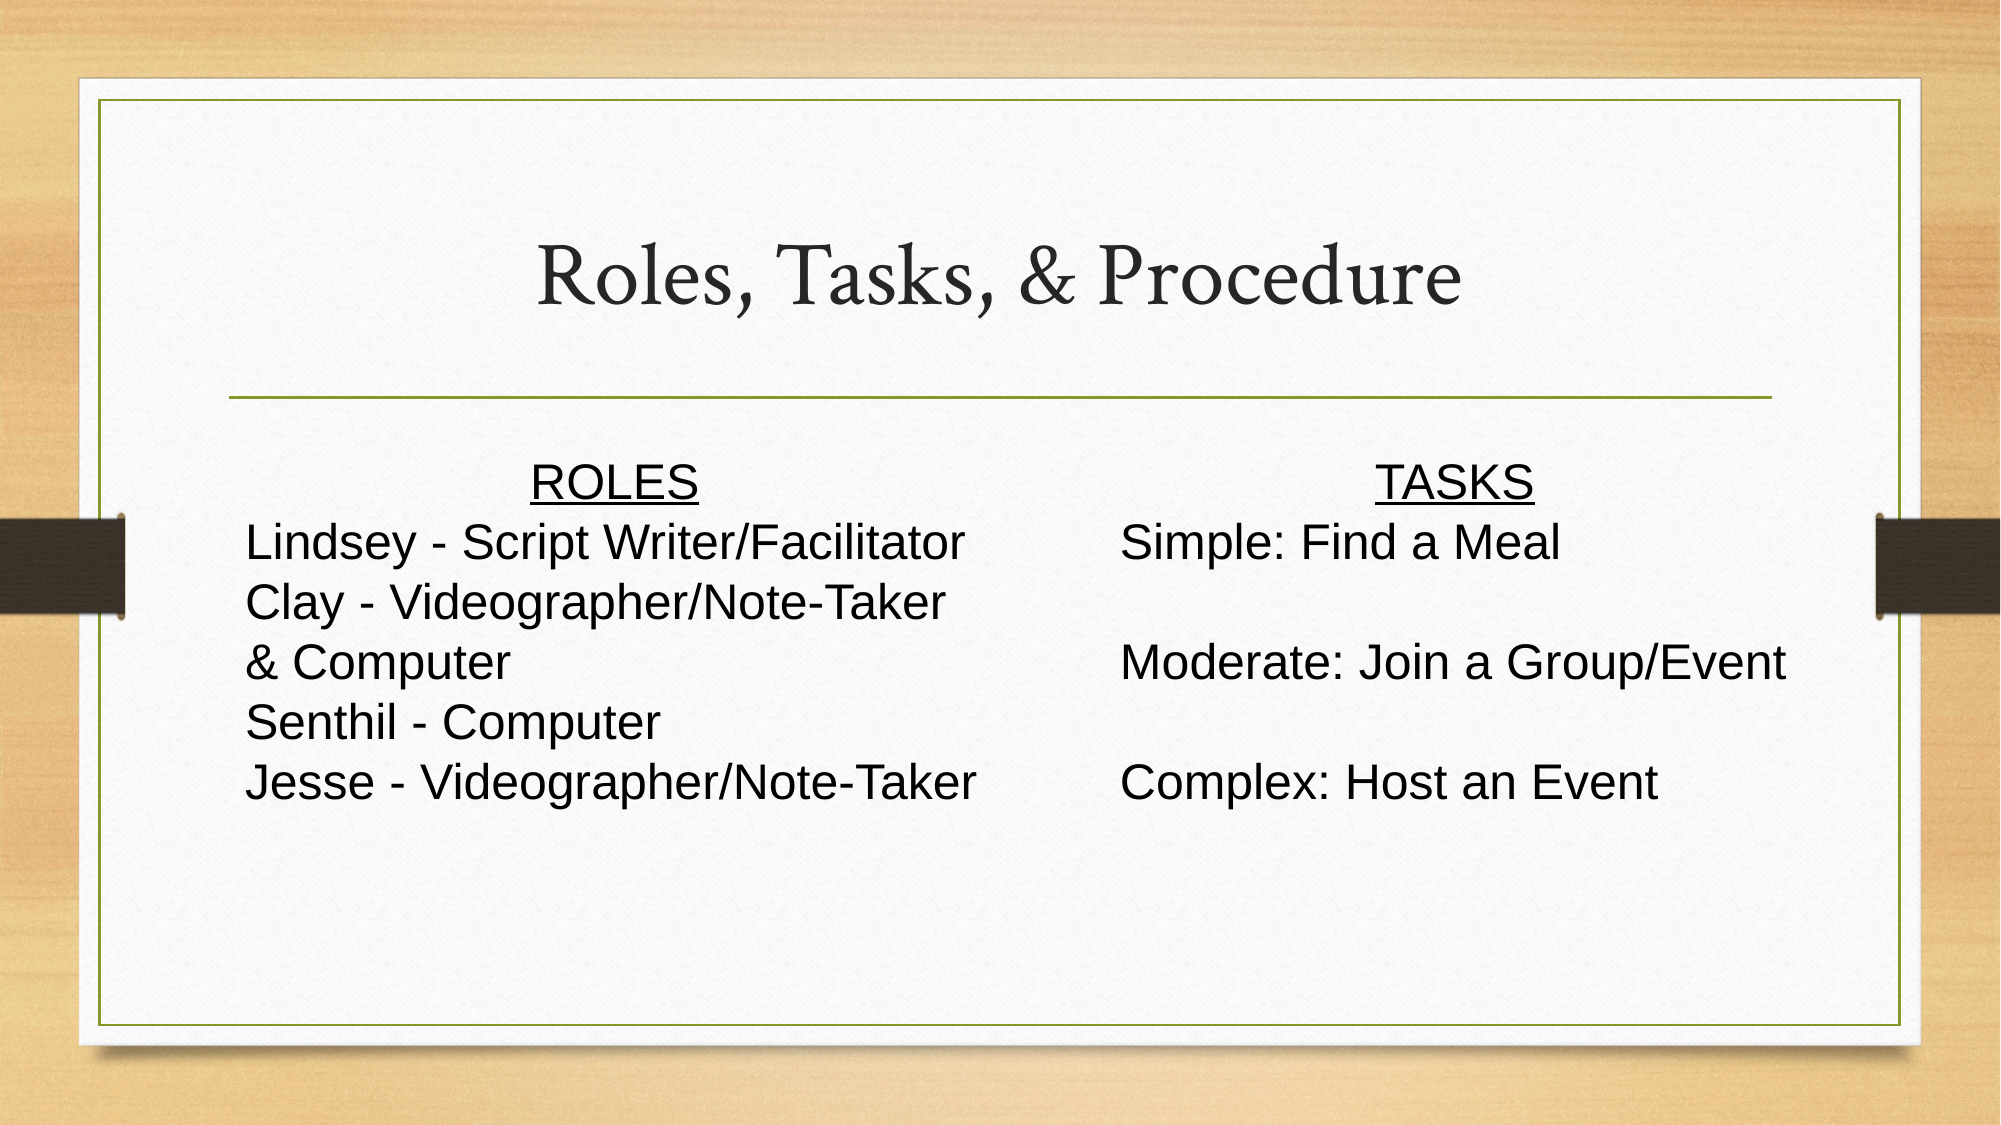

# Roles, Tasks, & Procedure
ROLES
Lindsey - Script Writer/Facilitator
Clay - Videographer/Note-Taker & Computer
Senthil - Computer
Jesse - Videographer/Note-Taker
TASKS
Simple: Find a Meal

Moderate: Join a Group/Event

Complex: Host an Event